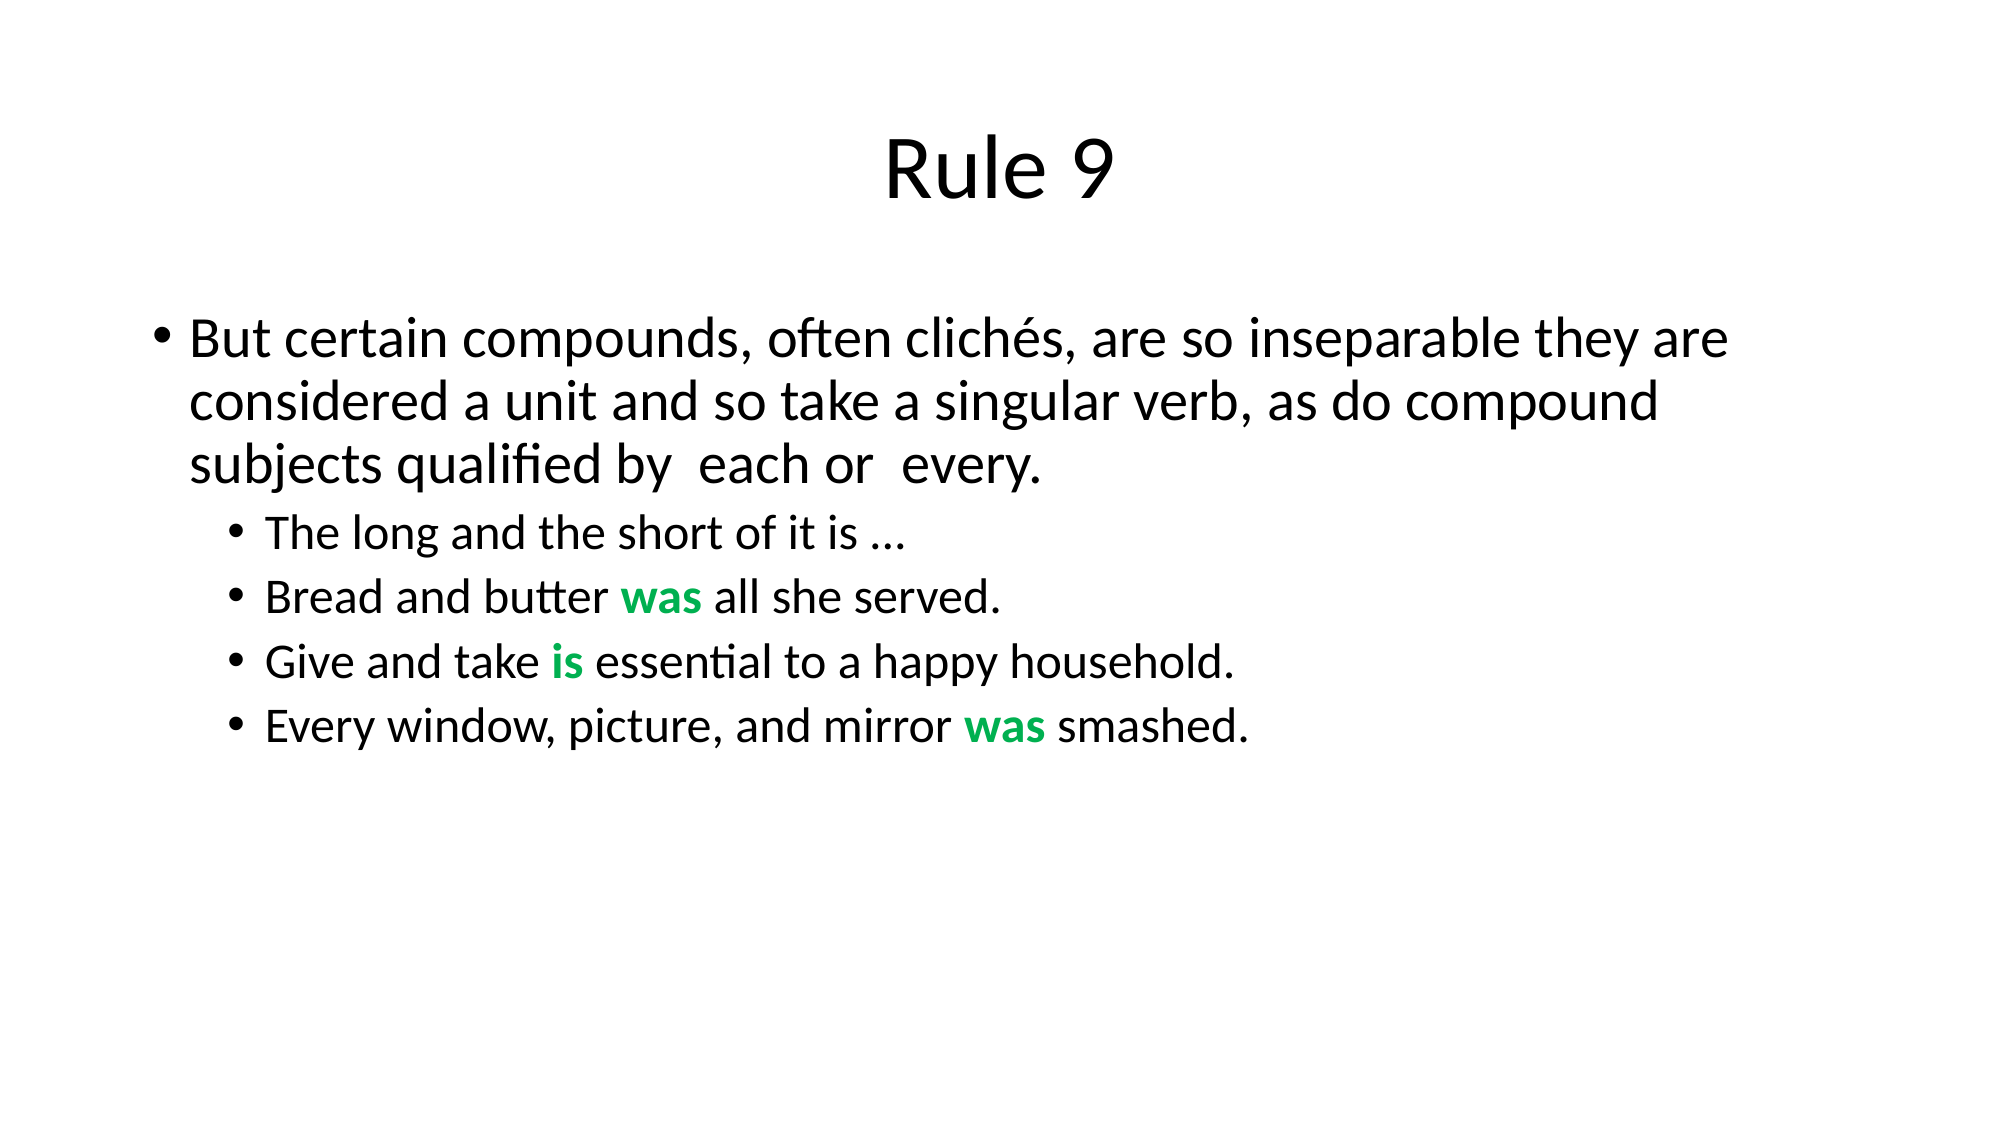

# Rule 9
But certain compounds, often clichés, are so inseparable they are considered a unit and so take a singular verb, as do compound subjects qualified by  each or  every.
The long and the short of it is ...
Bread and butter was all she served.
Give and take is essential to a happy household.
Every window, picture, and mirror was smashed.